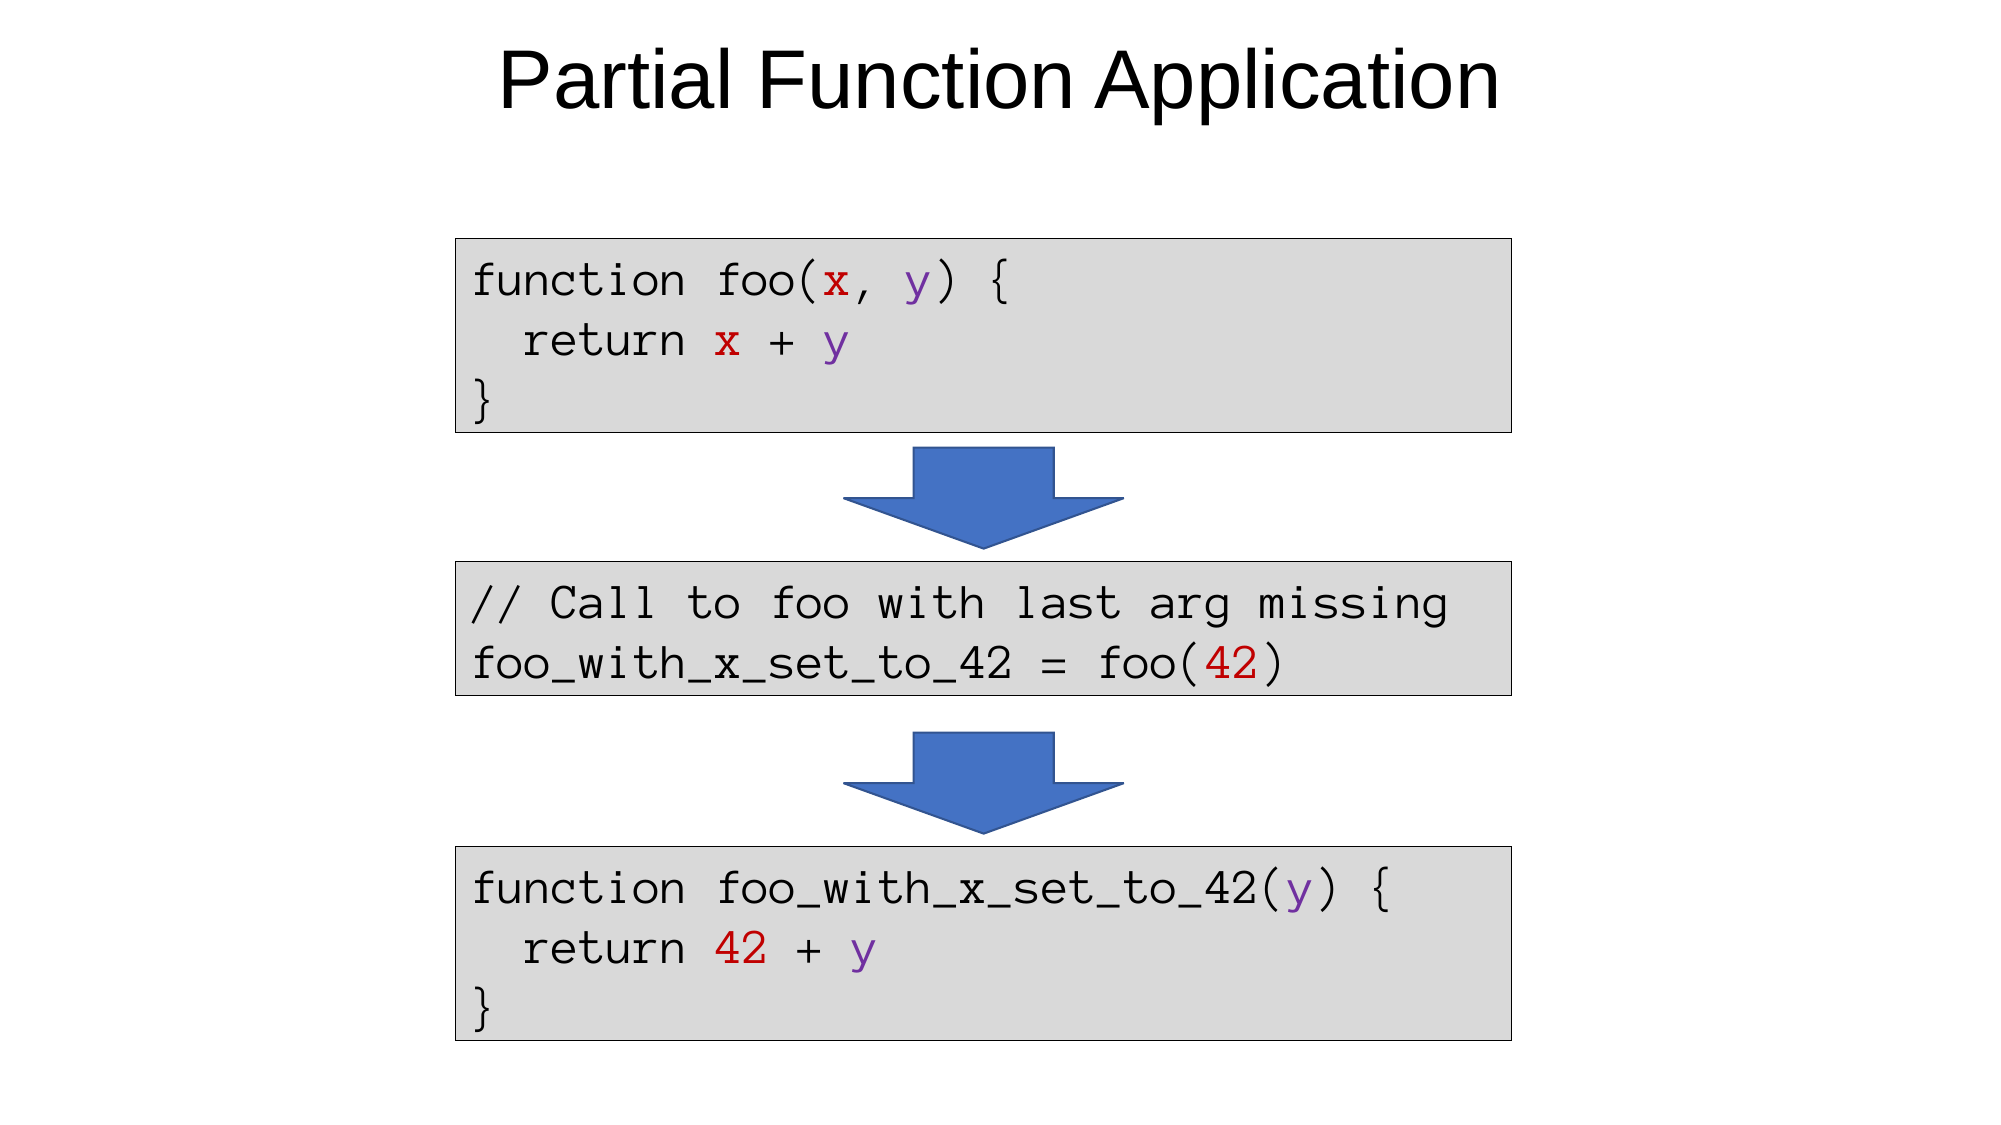

# Partial Function Application
function foo(x, y) {
  return x + y
}

// Call to foo with last arg missing
foo_with_x_set_to_42 = foo(42)

function foo_with_x_set_to_42(y) {
  return 42 + y
}